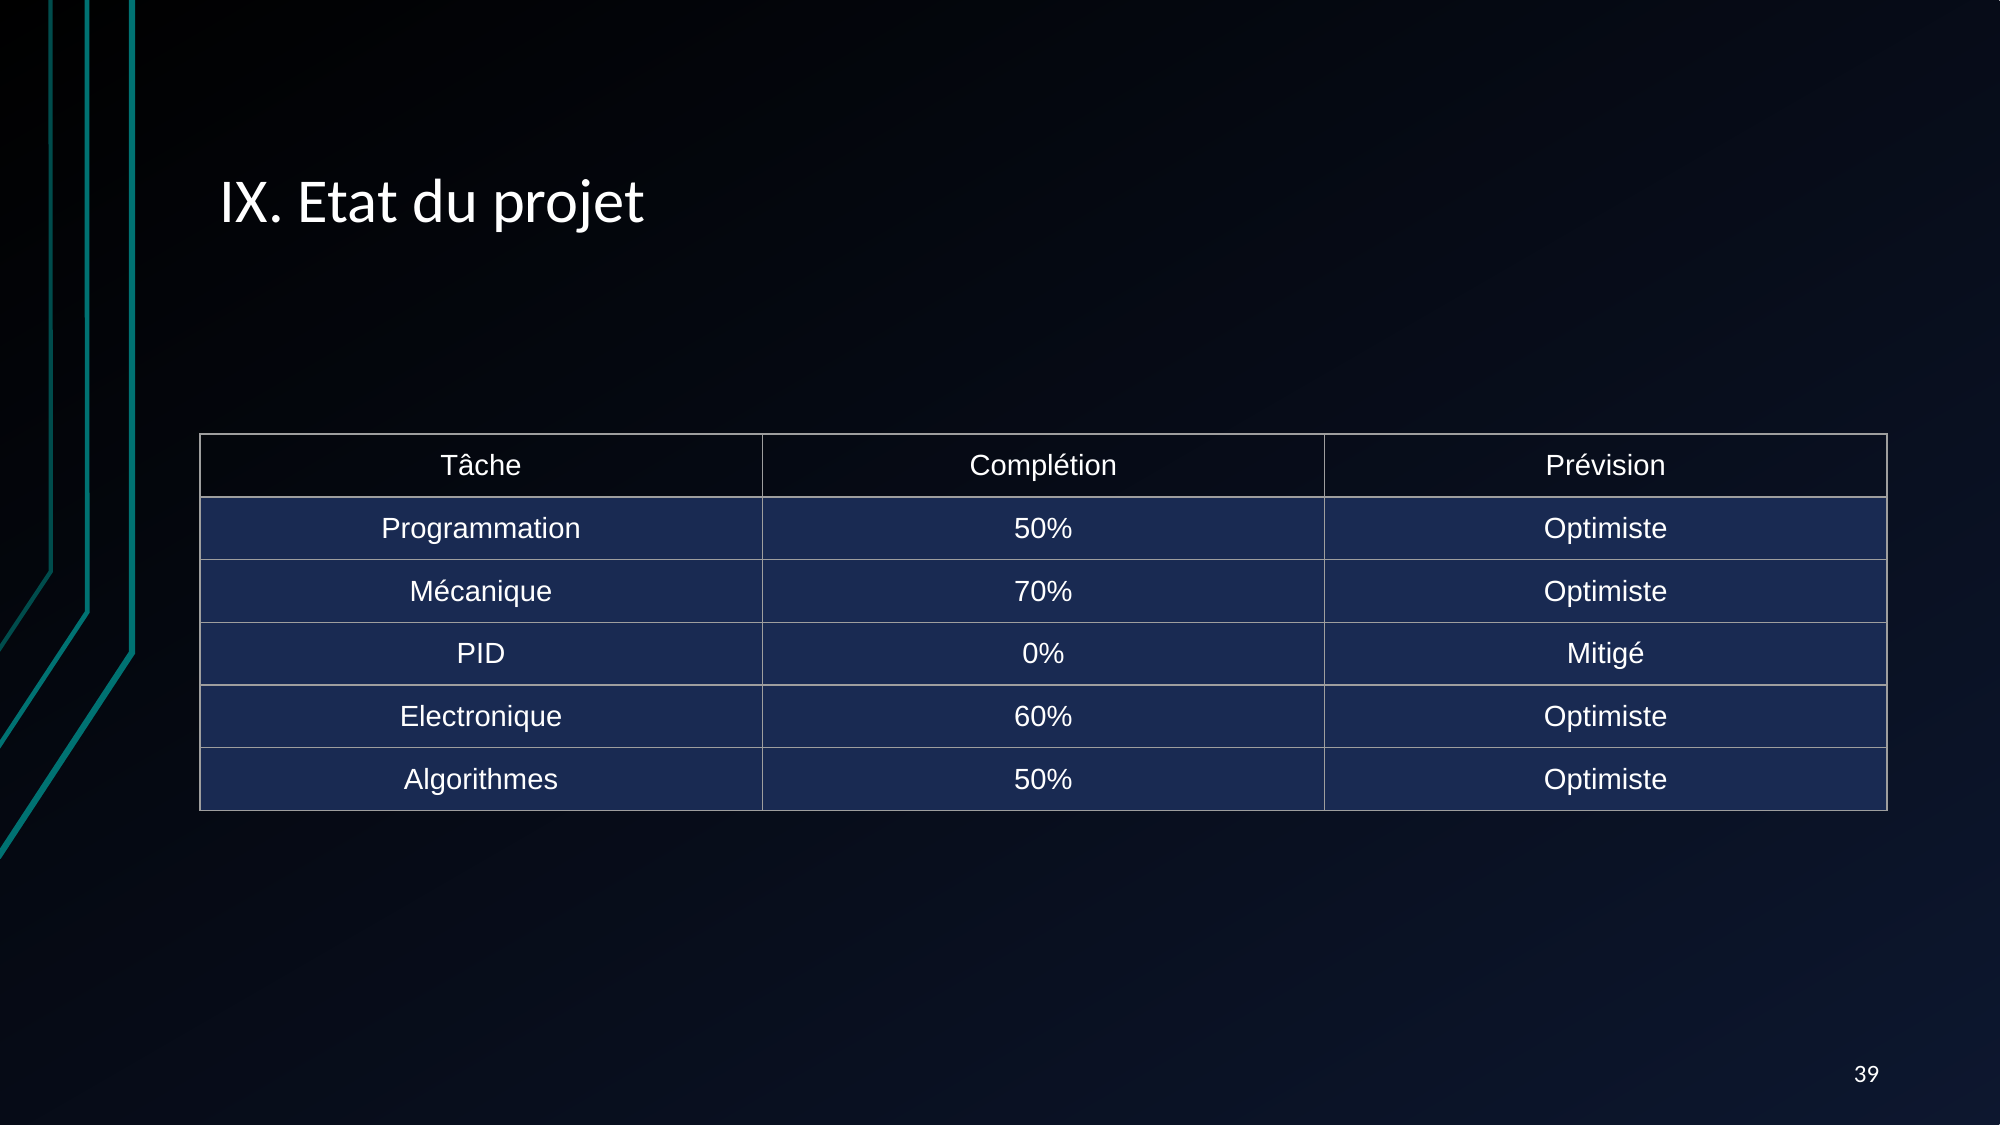

# IX. Etat du projet

| Tâche | Complétion | Prévision |
| --- | --- | --- |
| Programmation | 50% | Optimiste |
| Mécanique | 70% | Optimiste |
| PID | 0% | Mitigé |
| Electronique | 60% | Optimiste |
| Algorithmes | 50% | Optimiste |
39